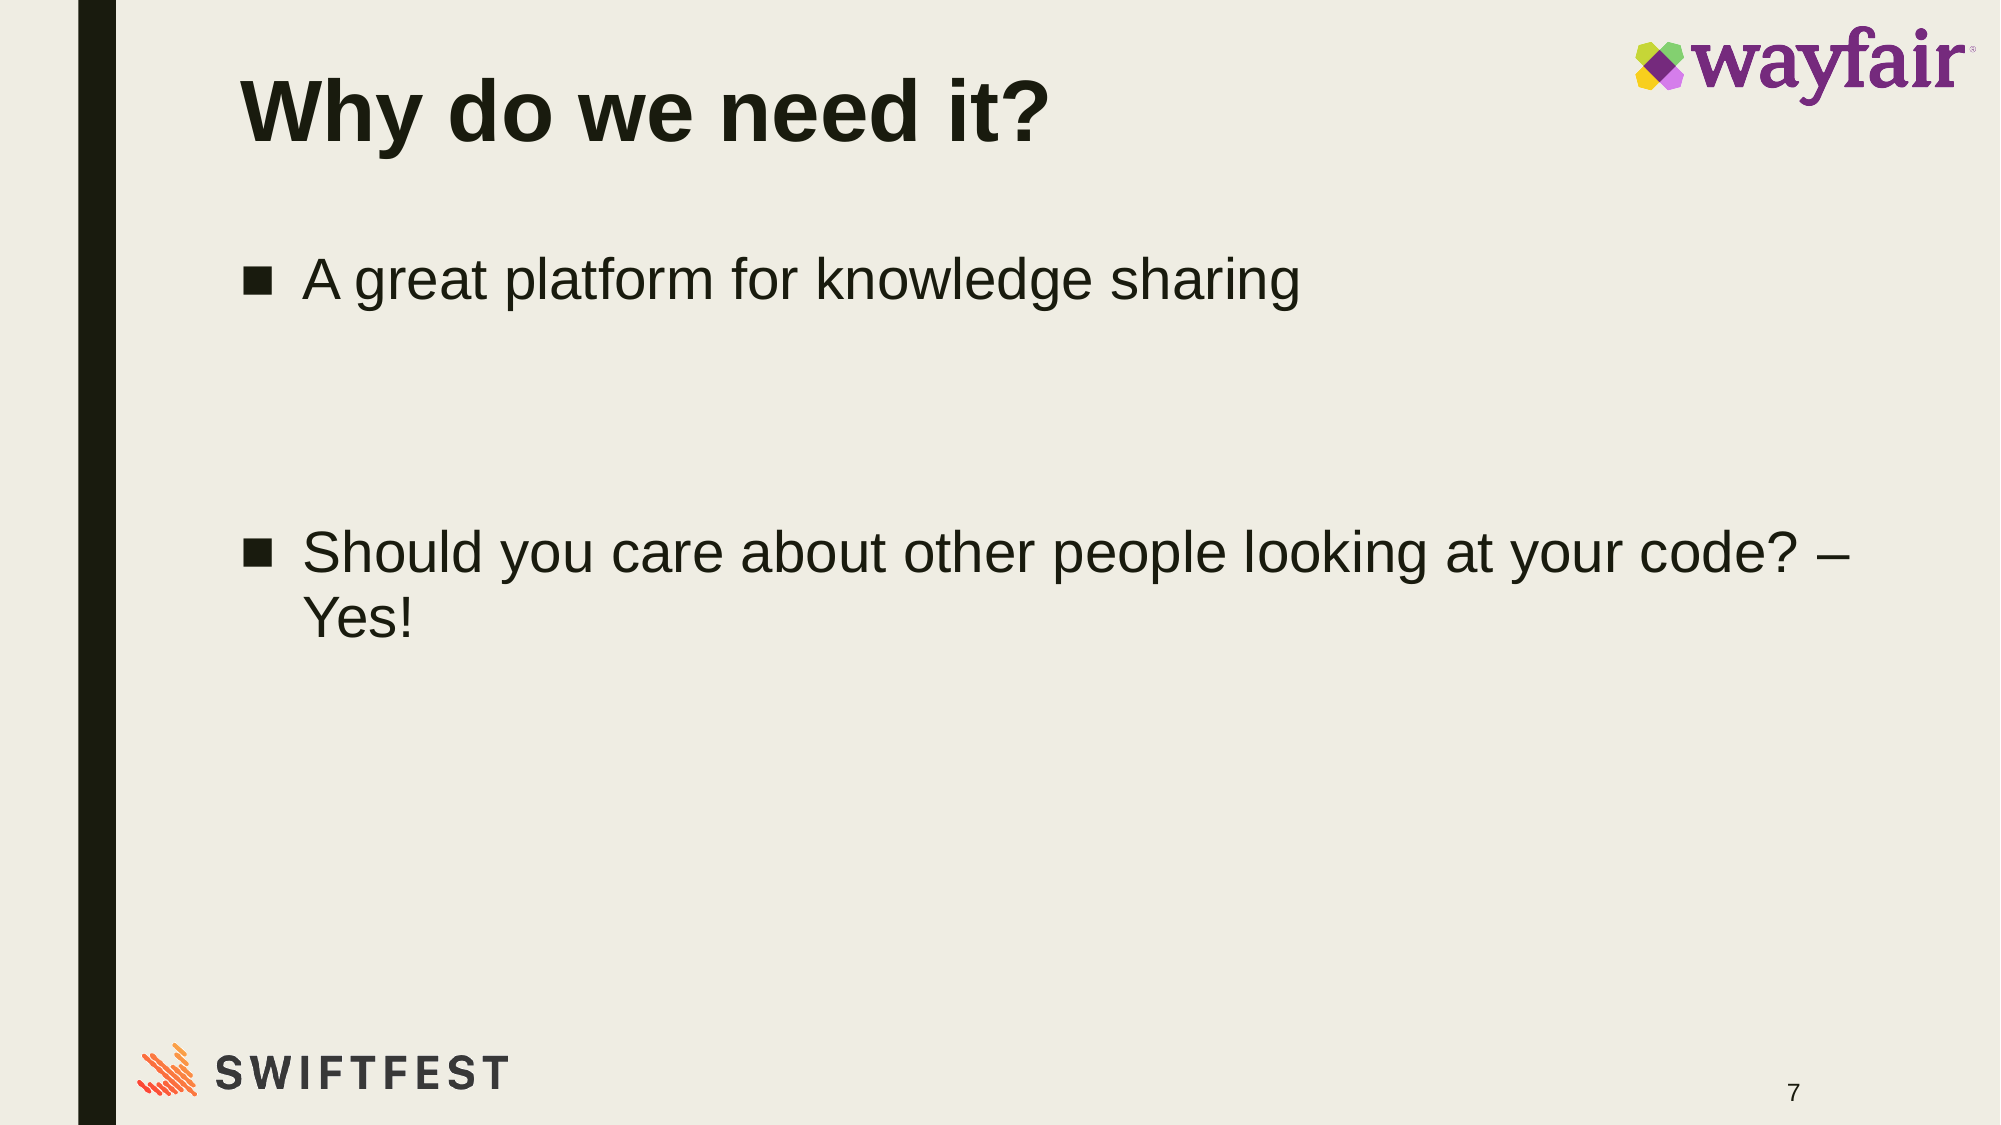

# Why do we need it?
A great platform for knowledge sharing

Should you care about other people looking at your code? – Yes!
7